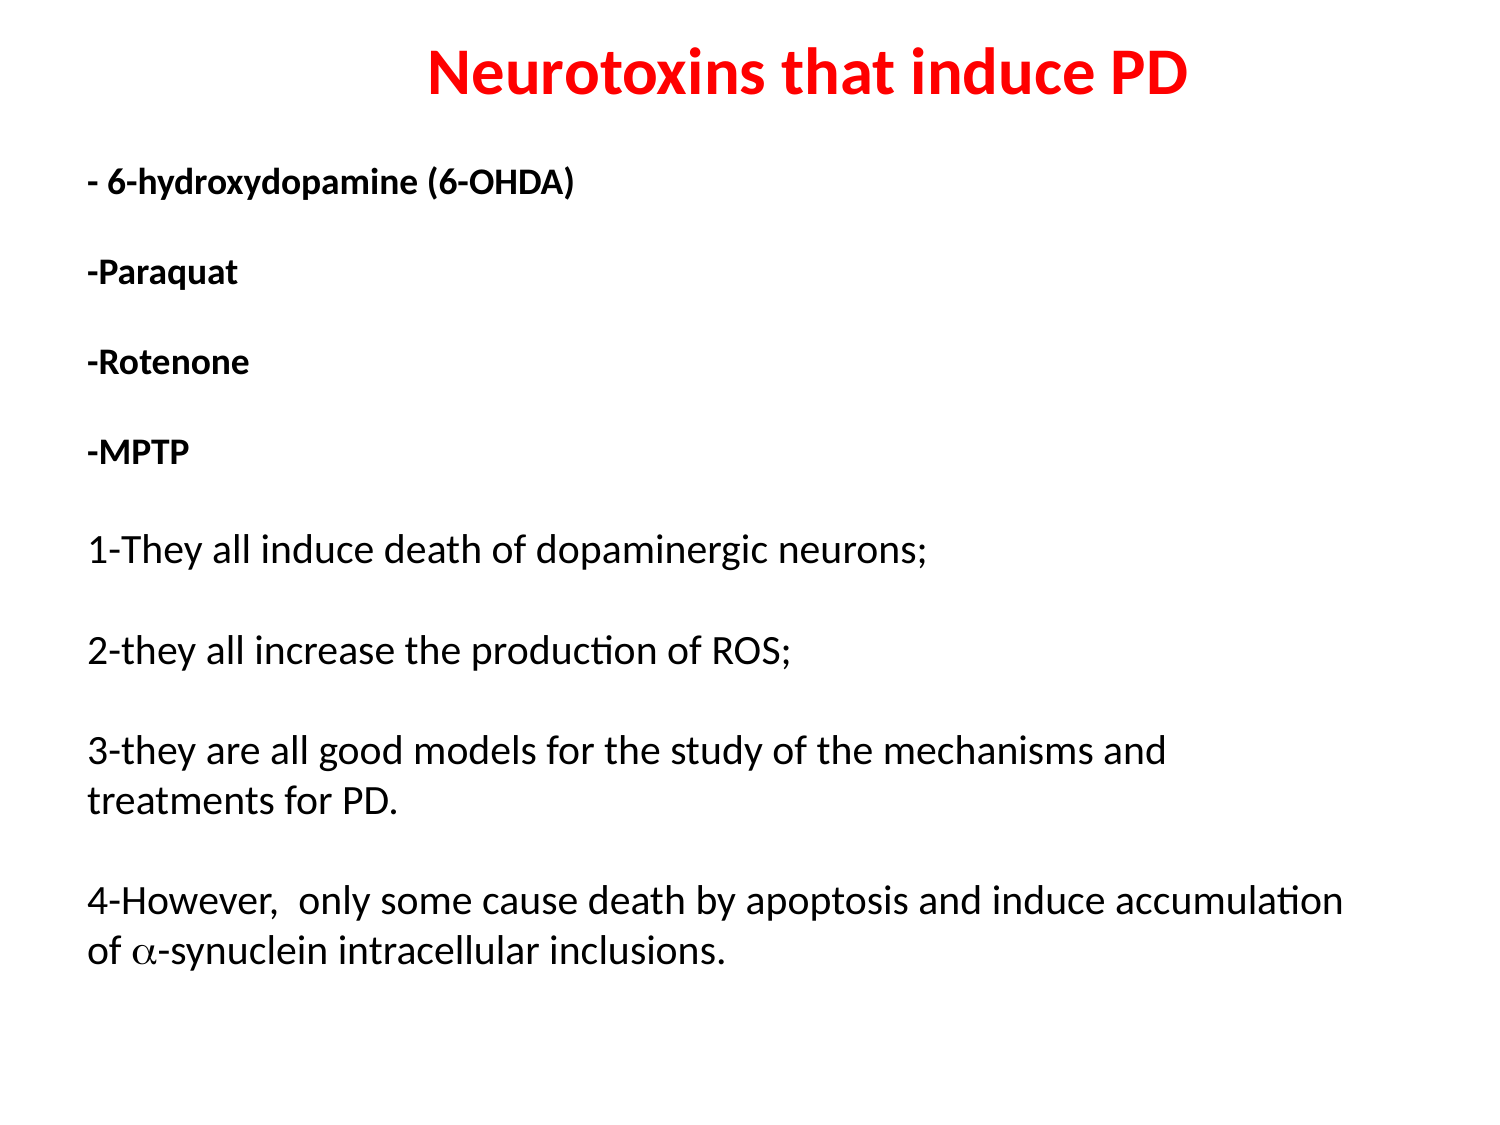

Neurotoxins that induce PD
- 6-hydroxydopamine (6-OHDA)

-Paraquat

-Rotenone

-MPTP

1-They all induce death of dopaminergic neurons;

2-they all increase the production of ROS;

3-they are all good models for the study of the mechanisms and treatments for PD.

4-However,  only some cause death by apoptosis and induce accumulation of α-synuclein intracellular inclusions.